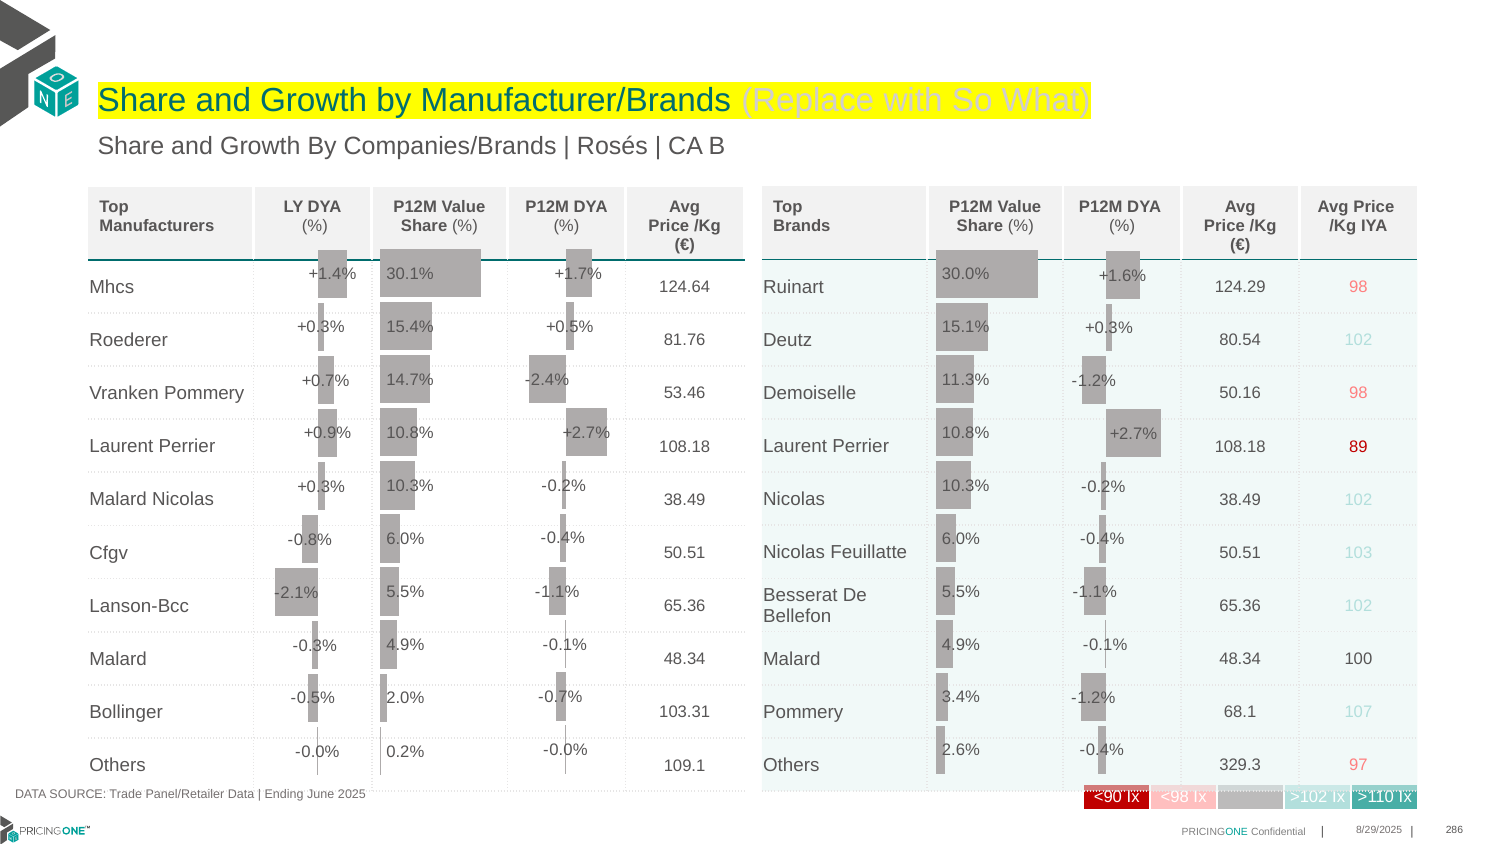

# Share and Growth by Manufacturer/Brands (Replace with So What)

Share and Growth By Companies/Brands | Rosés | CA B
| Top Brands | P12M Value Share (%) | P12M DYA (%) | Avg Price /Kg (€) | Avg Price /Kg IYA |
| --- | --- | --- | --- | --- |
| Ruinart |  |  | 124.29 | 98 |
| Deutz |  |  | 80.54 | 102 |
| Demoiselle |  |  | 50.16 | 98 |
| Laurent Perrier |  |  | 108.18 | 89 |
| Nicolas |  |  | 38.49 | 102 |
| Nicolas Feuillatte |  |  | 50.51 | 103 |
| Besserat De Bellefon |  |  | 65.36 | 102 |
| Malard |  |  | 48.34 | 100 |
| Pommery |  |  | 68.1 | 107 |
| Others |  |  | 329.3 | 97 |
| Top Manufacturers | LY DYA (%) | P12M Value Share (%) | P12M DYA (%) | Avg Price /Kg (€) |
| --- | --- | --- | --- | --- |
| Mhcs |  |  |  | 124.64 |
| Roederer |  |  |  | 81.76 |
| Vranken Pommery |  |  |  | 53.46 |
| Laurent Perrier |  |  |  | 108.18 |
| Malard Nicolas |  |  |  | 38.49 |
| Cfgv |  |  |  | 50.51 |
| Lanson-Bcc |  |  |  | 65.36 |
| Malard |  |  |  | 48.34 |
| Bollinger |  |  |  | 103.31 |
| Others |  |  |  | 109.1 |

### Chart

| Category | Share DYA P12M |
|---|---|
|  | 0.01657640512790104 |

### Chart

| Category | Value Share P12M |
|---|---|
|  | 0.30110205300511955 |

### Chart

| Category | Share DYA LY |
|---|---|
|  | 0.013949680927905272 |

### Chart

| Category | Value Share |
|---|---|
|  | 0.3000291472724054 |

### Chart

| Category | Share DYA |
|---|---|
|  | 0.016064495961297387 |
DATA SOURCE: Trade Panel/Retailer Data | Ending June 2025
| <90 Ix | <98 Ix |  | >102 Ix | >110 Ix |
| --- | --- | --- | --- | --- |

8/29/2025
286